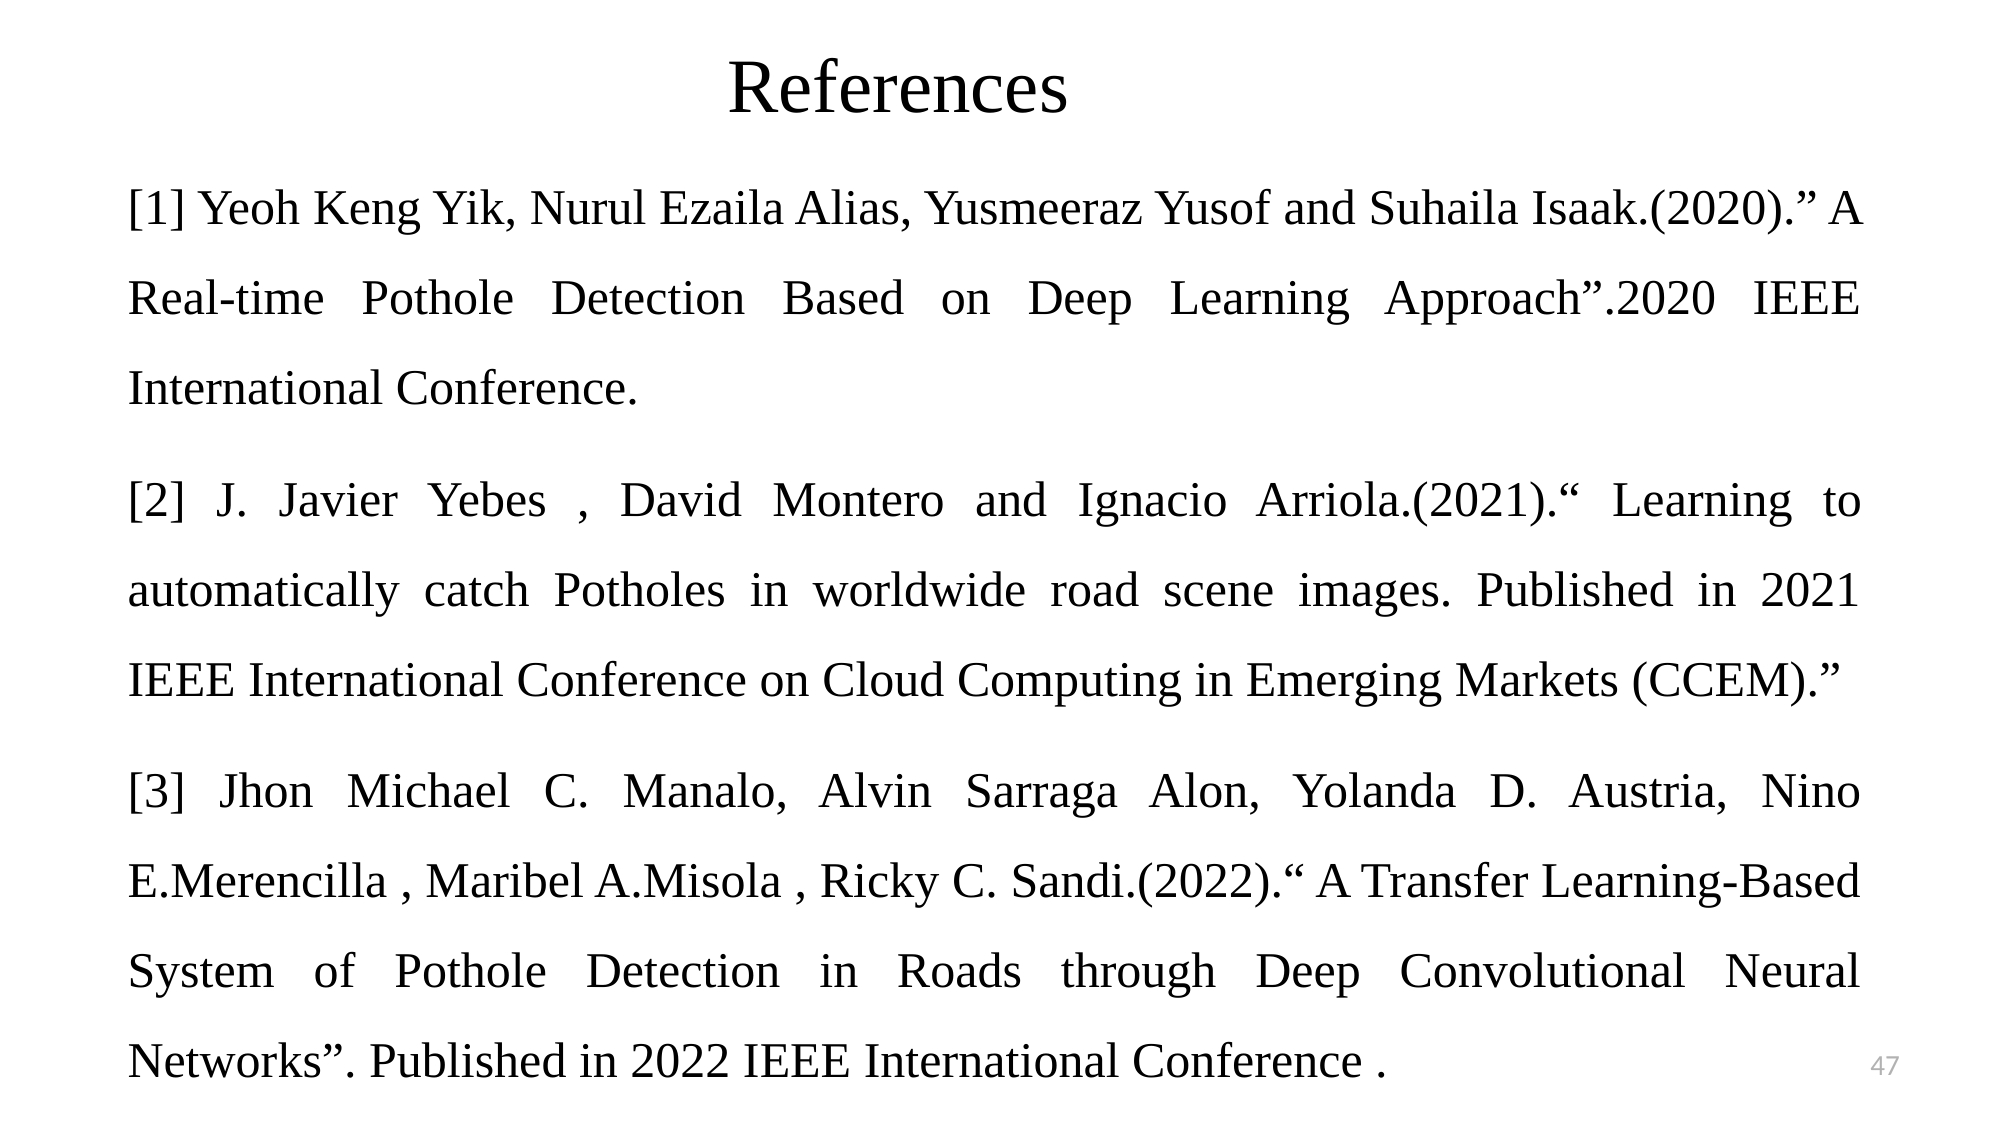

# References
[1] Yeoh Keng Yik, Nurul Ezaila Alias, Yusmeeraz Yusof and Suhaila Isaak.(2020).” A Real-time Pothole Detection Based on Deep Learning Approach”.2020 IEEE International Conference.
[2] J. Javier Yebes , David Montero and Ignacio Arriola.(2021).“ Learning to automatically catch Potholes in worldwide road scene images. Published in 2021 IEEE International Conference on Cloud Computing in Emerging Markets (CCEM).”
[3] Jhon Michael C. Manalo, Alvin Sarraga Alon, Yolanda D. Austria, Nino E.Merencilla , Maribel A.Misola , Ricky C. Sandi.(2022).“ A Transfer Learning-Based System of Pothole Detection in Roads through Deep Convolutional Neural Networks”. Published in 2022 IEEE International Conference .

47